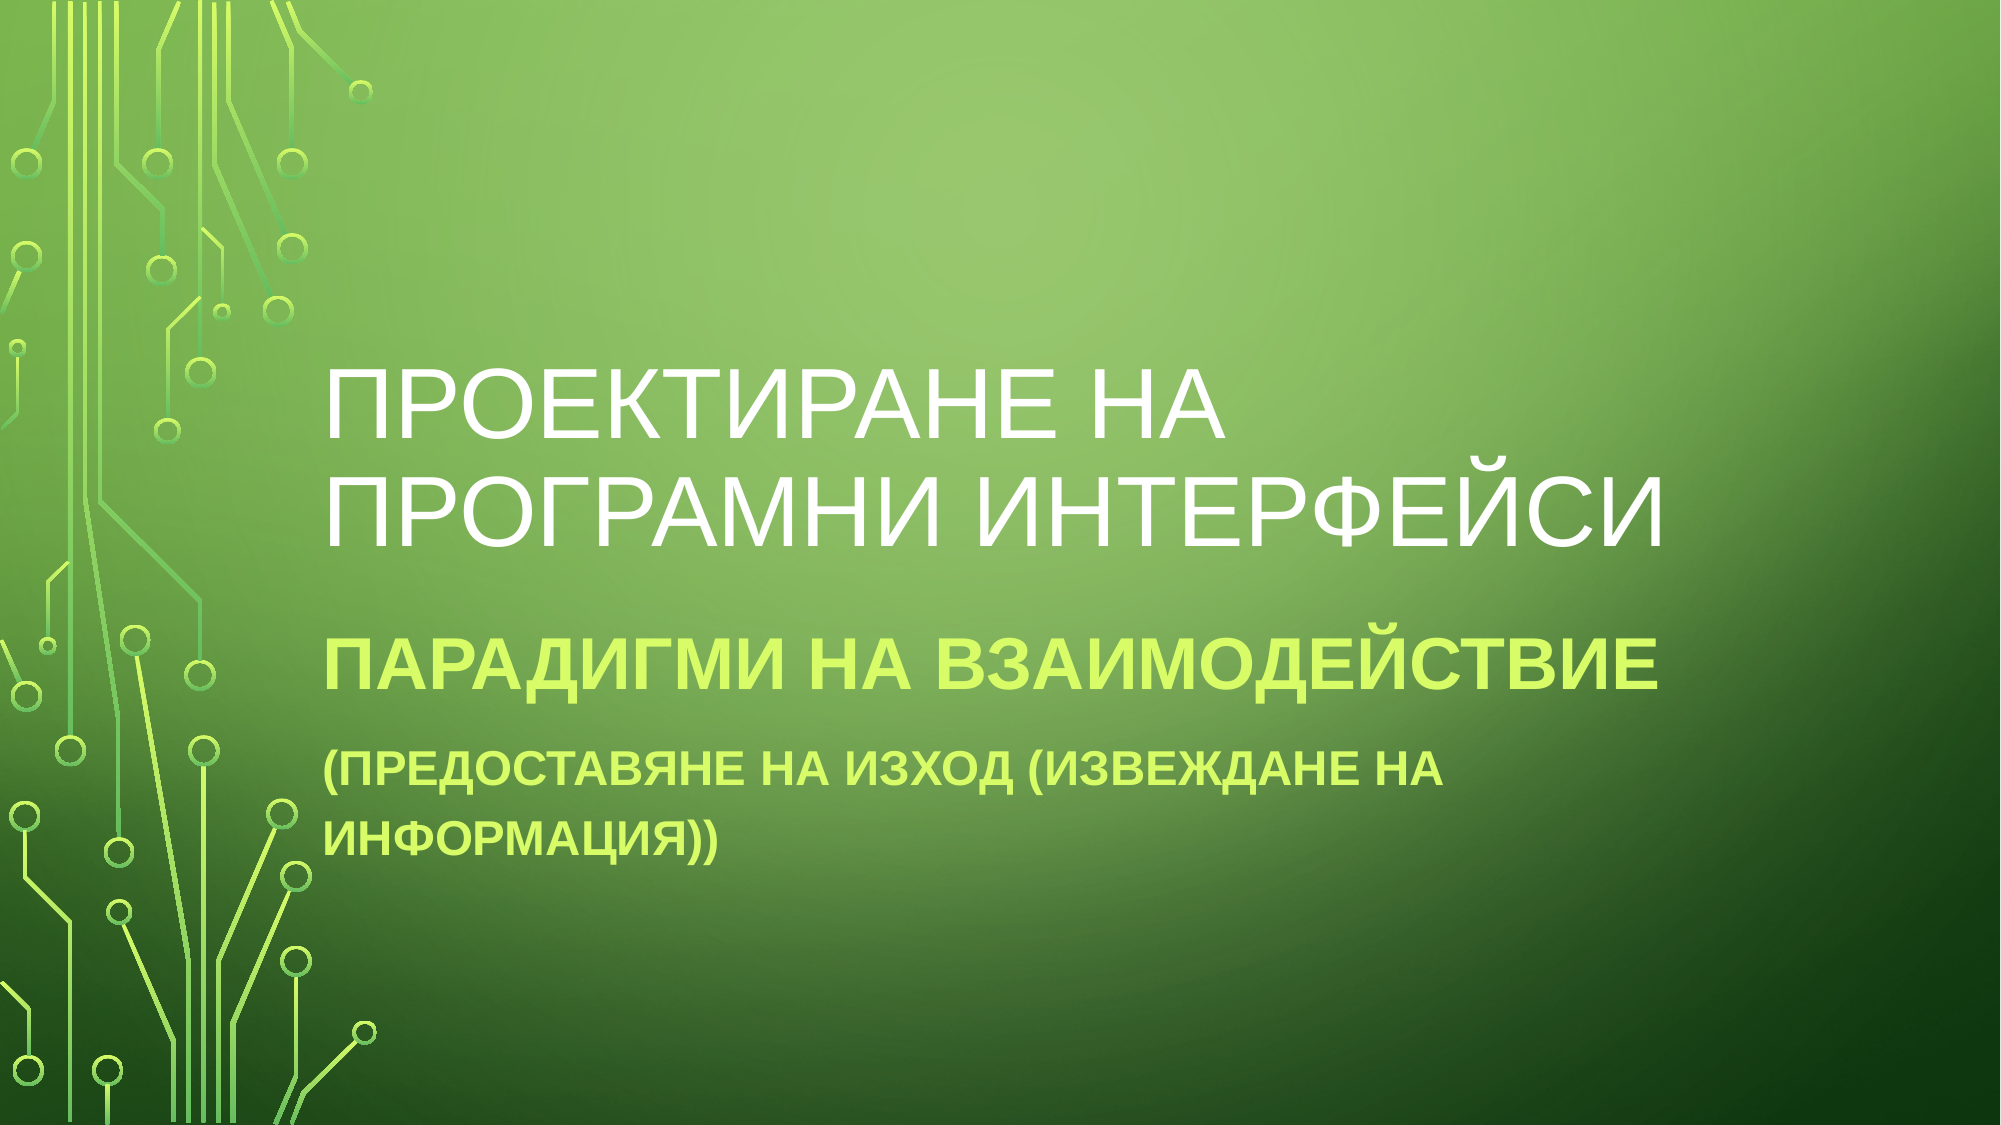

# Проектиране на програмни интерфейси
Парадигми на взаимодействие
(предоставяне на изход (извеждане на информация))